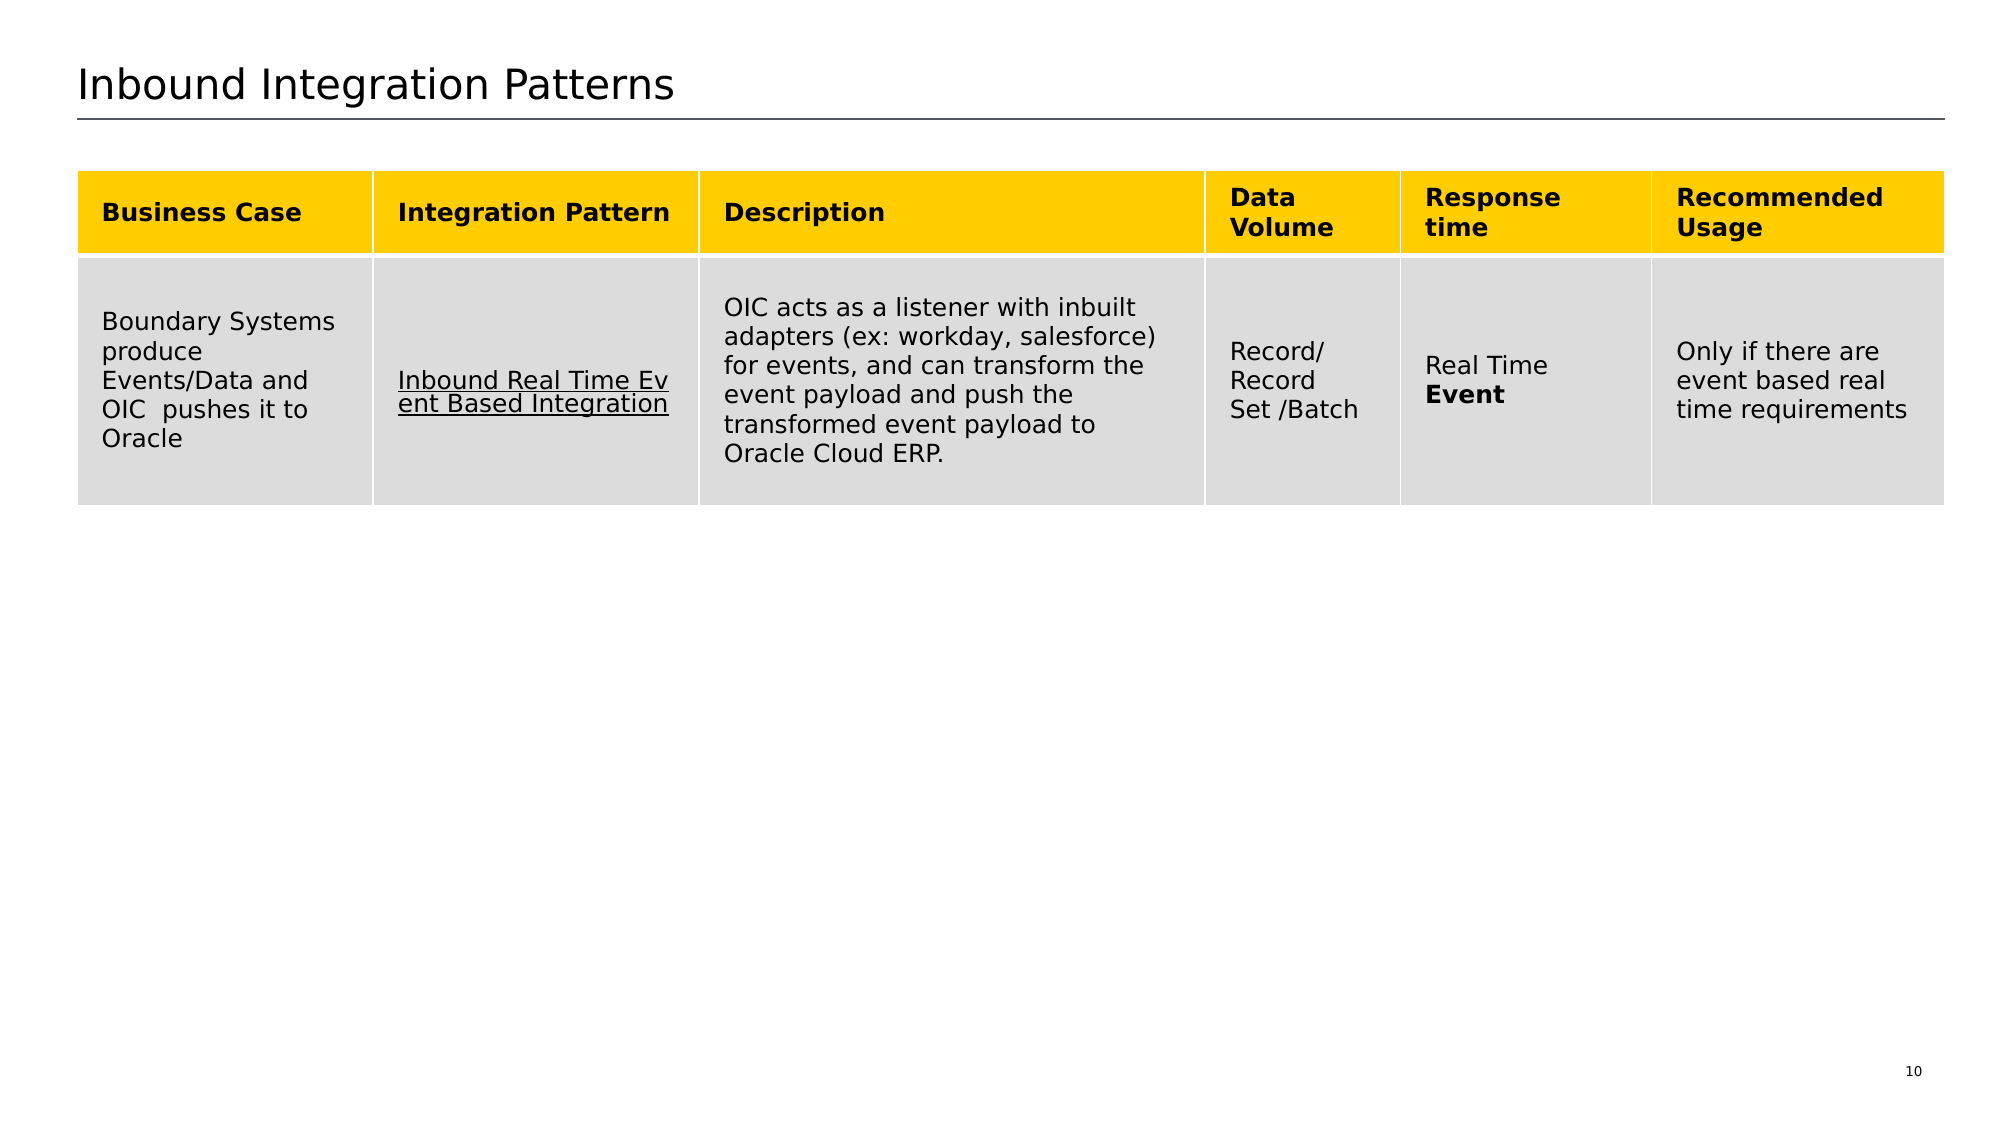

# Inbound Integration Patterns
| Business Case | Integration Pattern | Description | Data Volume | Response time | Recommended Usage |
| --- | --- | --- | --- | --- | --- |
| Boundary Systems produce Events/Data and OIC pushes it to Oracle | Inbound Real Time Event Based Integration | OIC acts as a listener with inbuilt adapters (ex: workday, salesforce) for events, and can transform the event payload and push the transformed event payload to Oracle Cloud ERP. | Record/Record Set /Batch | Real Time Event | Only if there are event based real time requirements |